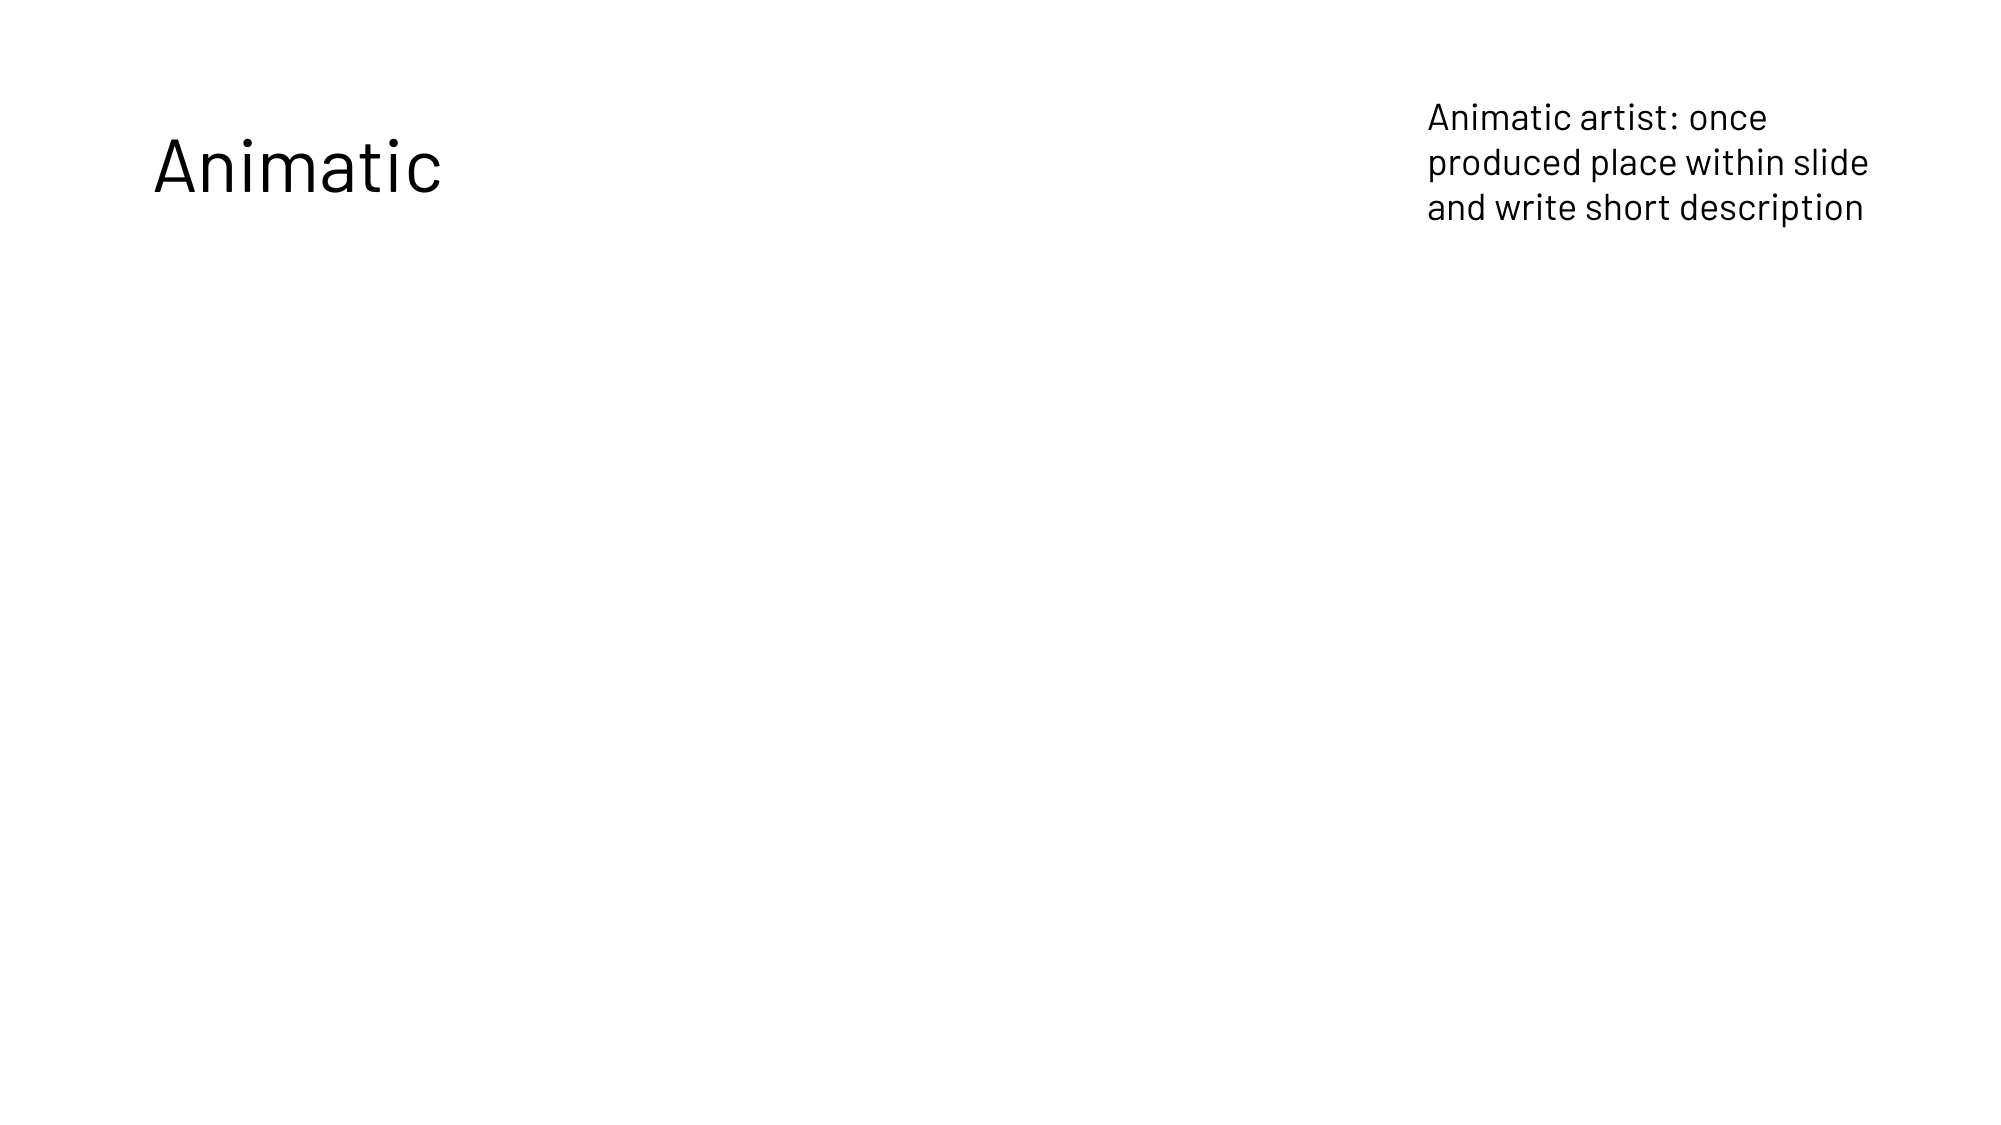

# Animatic
Animatic artist: once produced place within slide and write short description